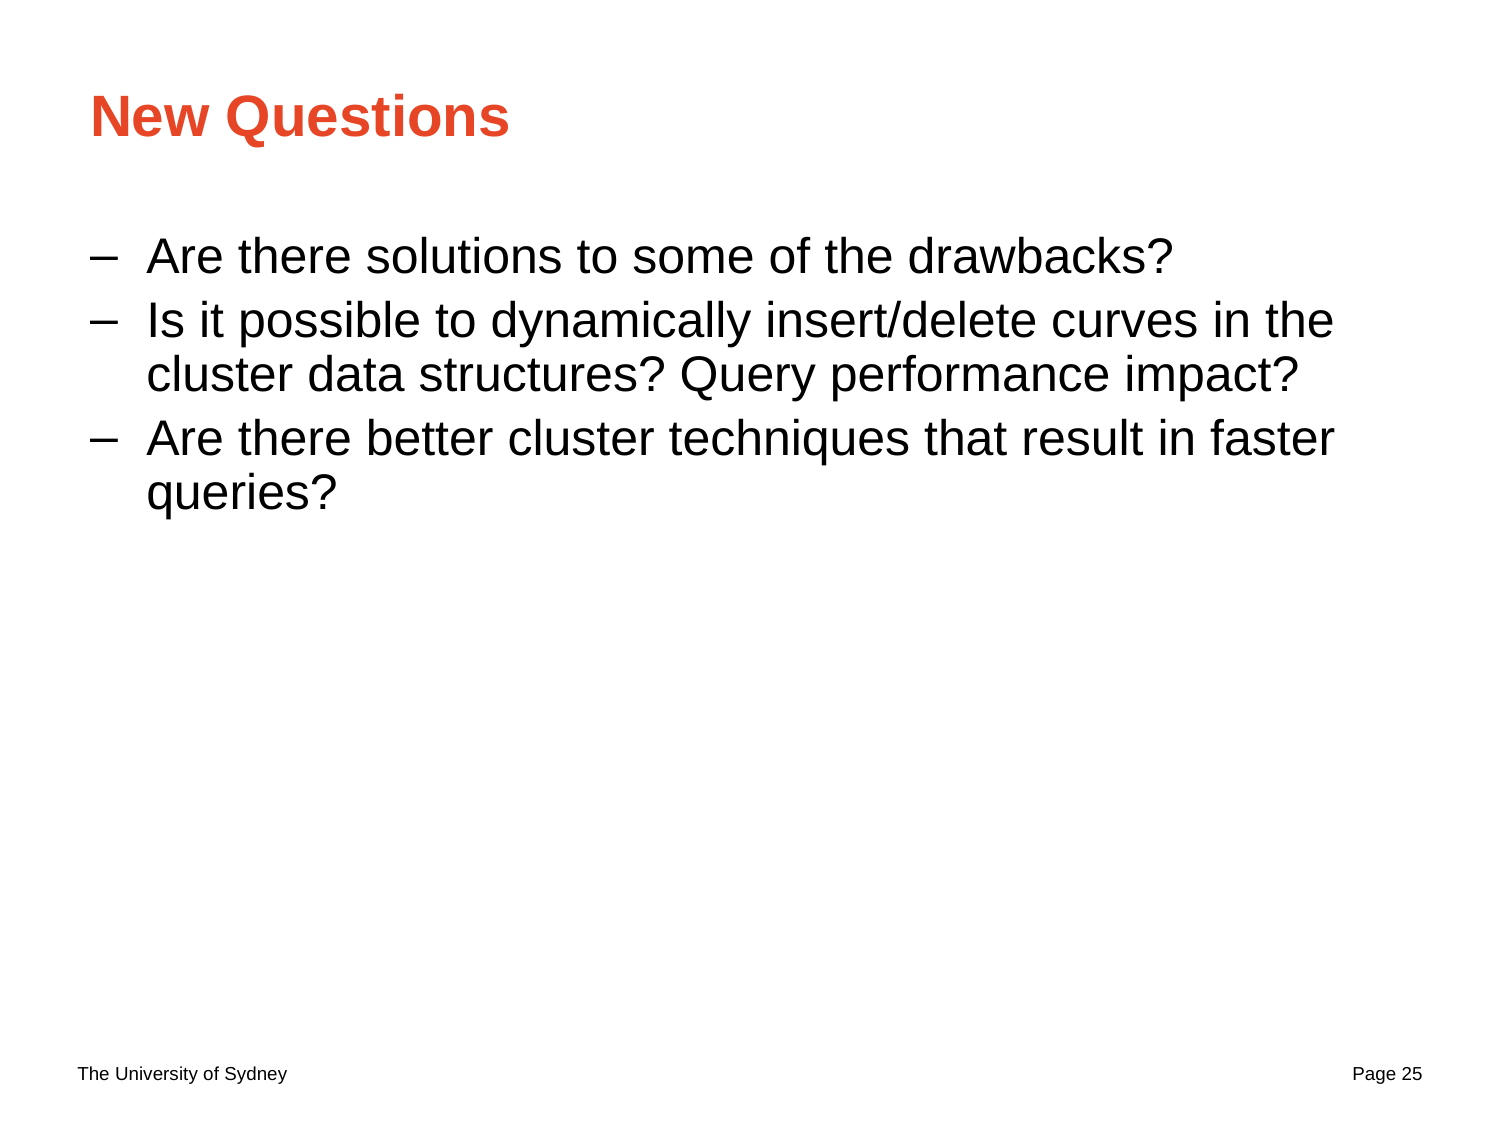

# New Questions
Are there solutions to some of the drawbacks?
Is it possible to dynamically insert/delete curves in the cluster data structures? Query performance impact?
Are there better cluster techniques that result in faster queries?